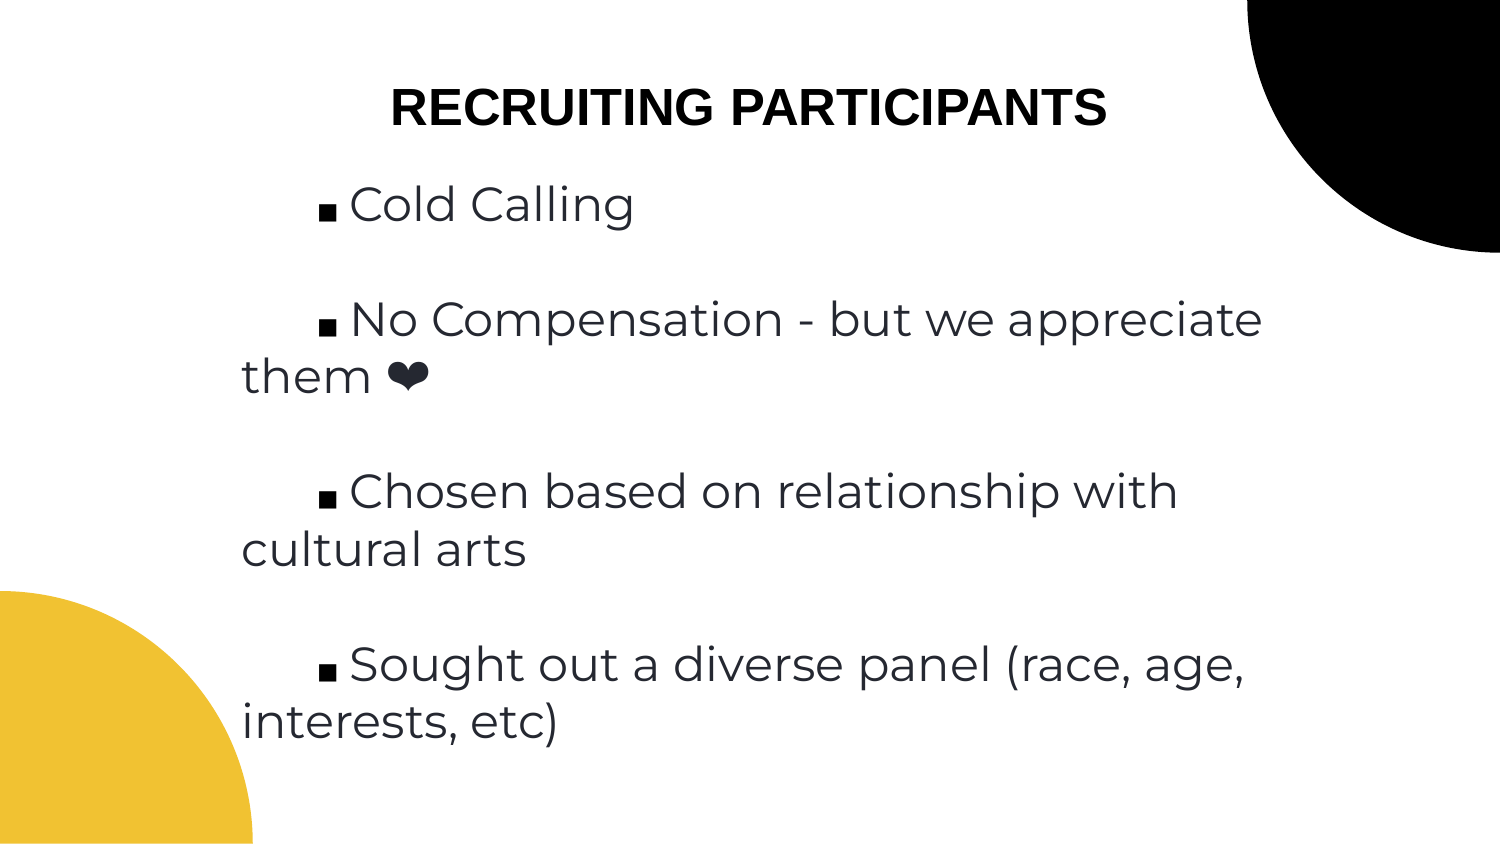

# RECRUITING PARTICIPANTS
◾ Cold Calling

◾ No Compensation - but we appreciate them ❤️

◾ Chosen based on relationship with cultural arts

◾ Sought out a diverse panel (race, age, interests, etc)